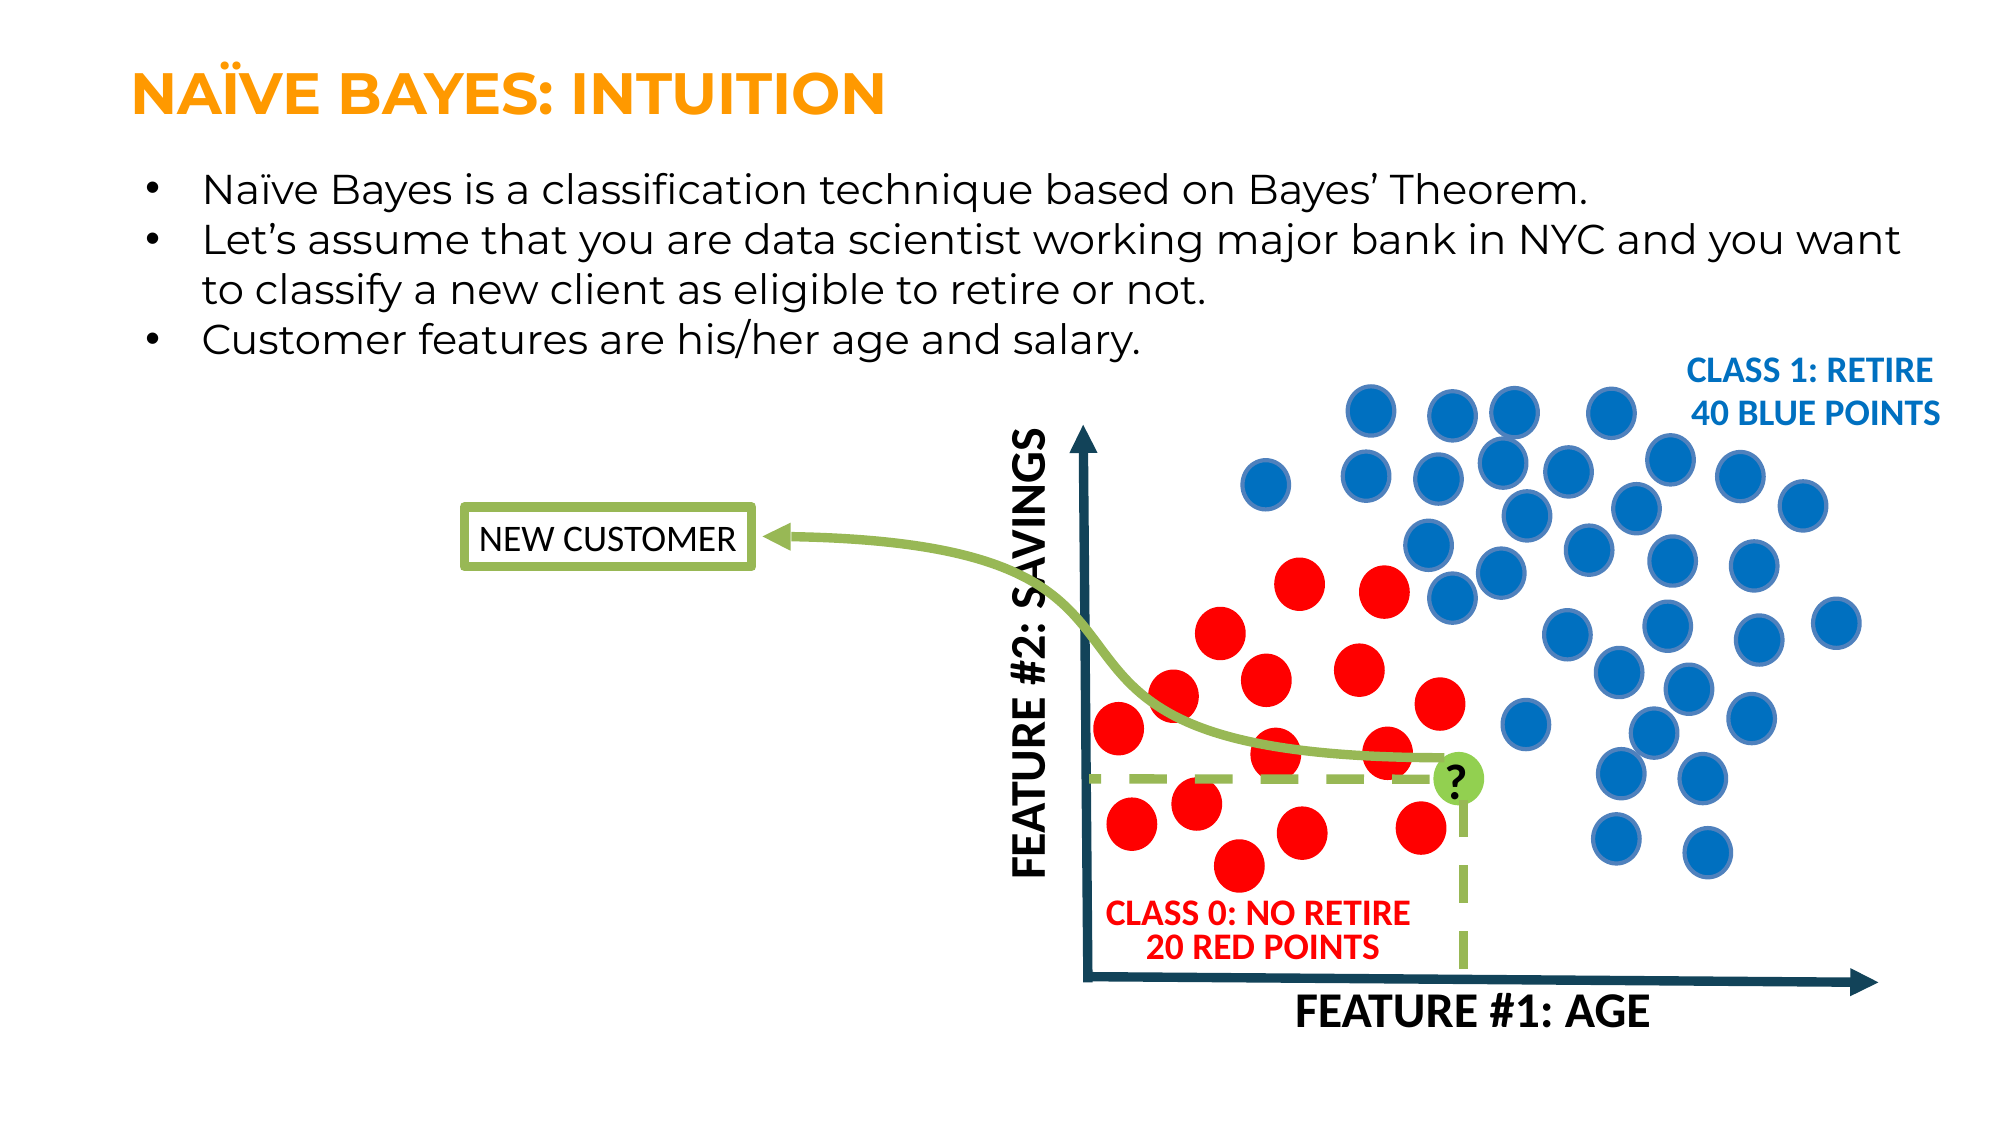

NAÏVE BAYES: INTUITION
Naïve Bayes is a classification technique based on Bayes’ Theorem.
Let’s assume that you are data scientist working major bank in NYC and you want to classify a new client as eligible to retire or not.
Customer features are his/her age and salary.
CLASS 1: RETIRE
40 BLUE POINTS

NEW CUSTOMER

FEATURE #2: SAVINGS

?

CLASS 0: NO RETIRE
20 RED POINTS
FEATURE #1: AGE